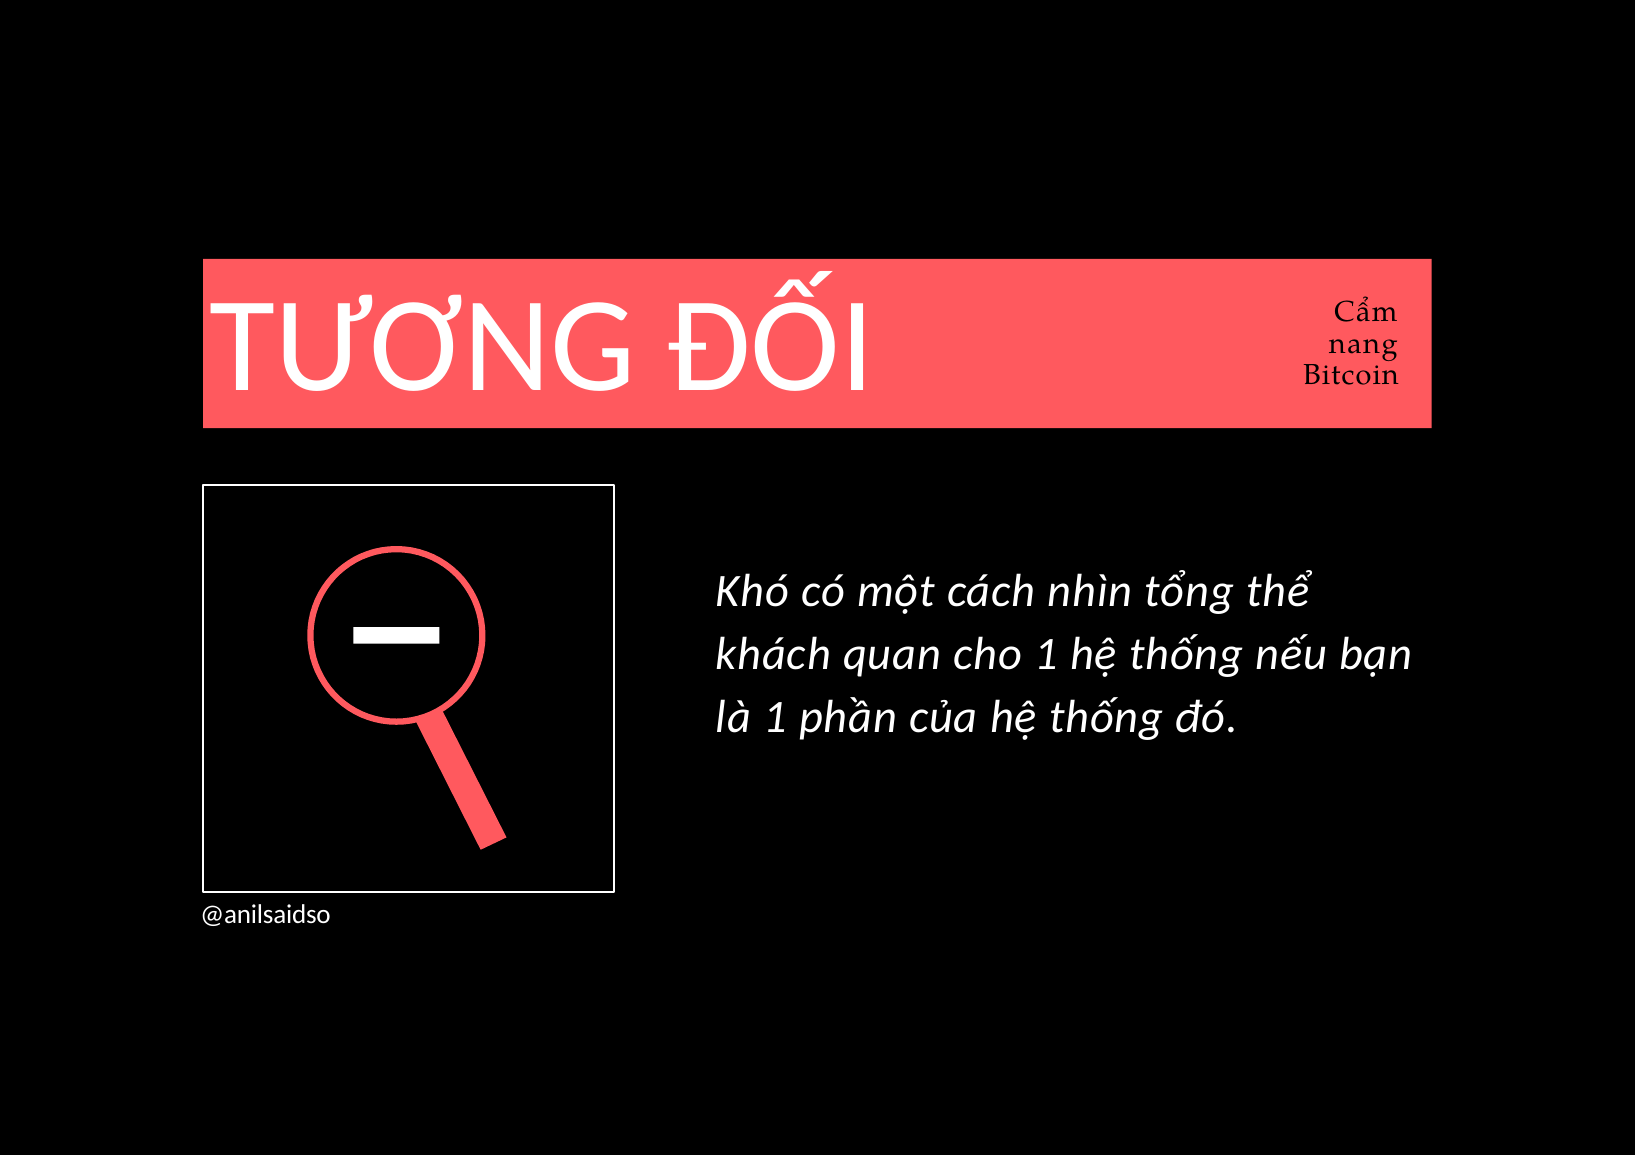

# TƯƠNG ĐỐI

Cẩm nang Bitcoin

Khó có một cách nhìn tổng thể khách quan cho 1 hệ thống nếu bạn là 1 phần của hệ thống đó.
@anilsaidso